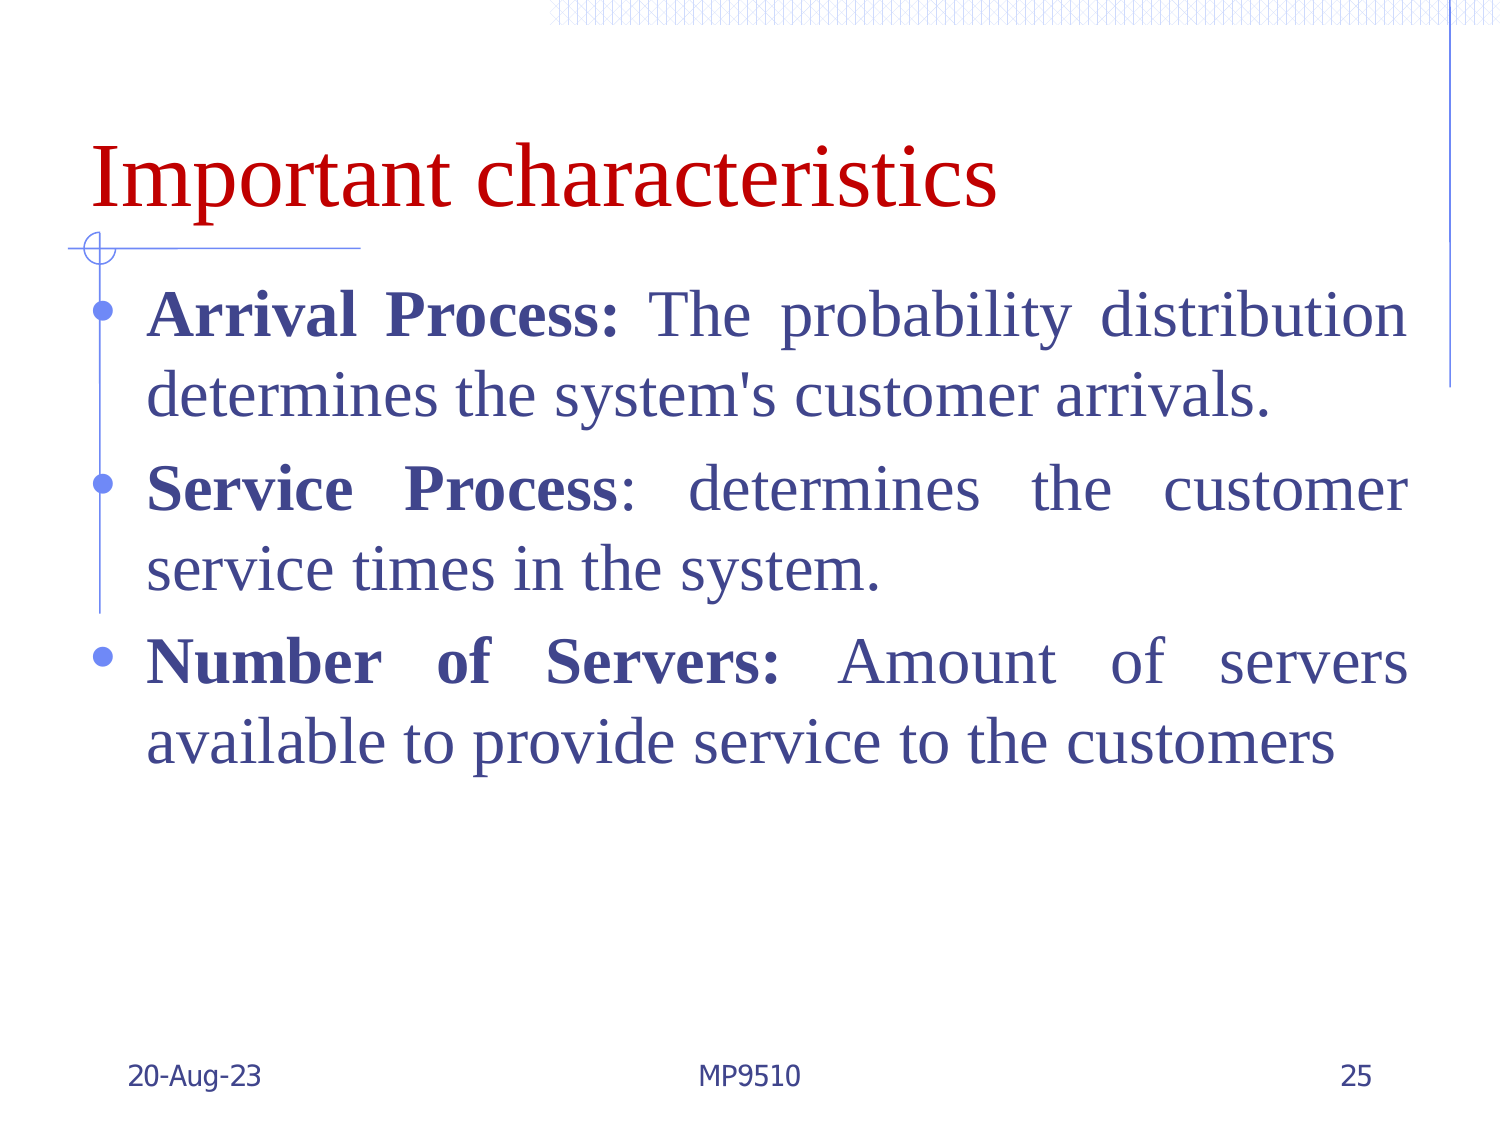

Important characteristics
Arrival Process: The probability distribution determines the system's customer arrivals.
Service Process: determines the customer service times in the system.
Number of Servers: Amount of servers available to provide service to the customers

20-Aug-23
MP9510
25